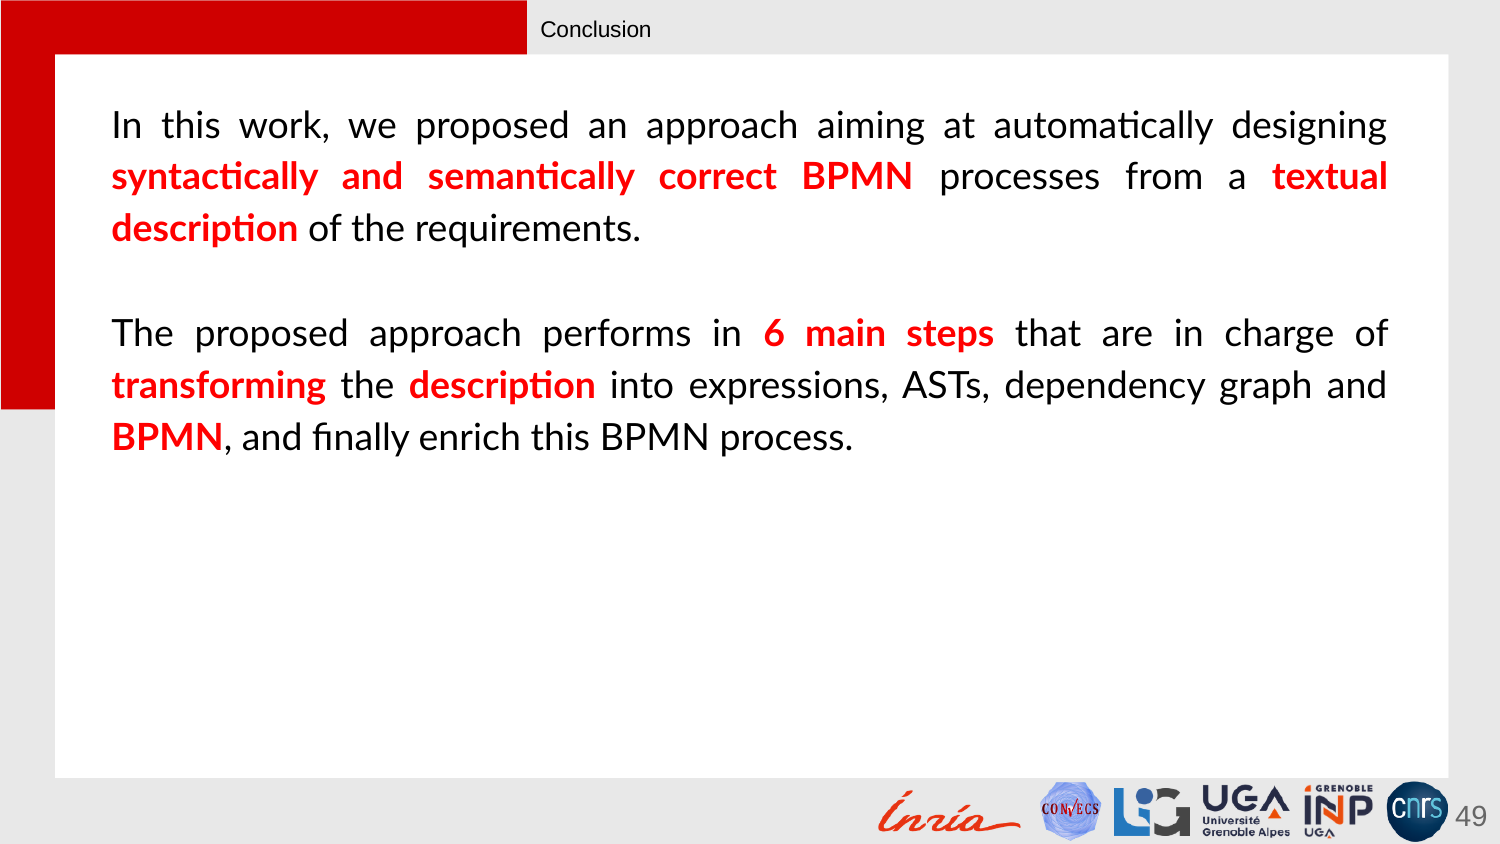

# Conclusion
In this work, we proposed an approach aiming at automatically designing syntactically and semantically correct BPMN processes from a textual description of the requirements.
The proposed approach performs in 6 main steps that are in charge of transforming the description into expressions, ASTs, dependency graph and BPMN, and finally enrich this BPMN process.
49